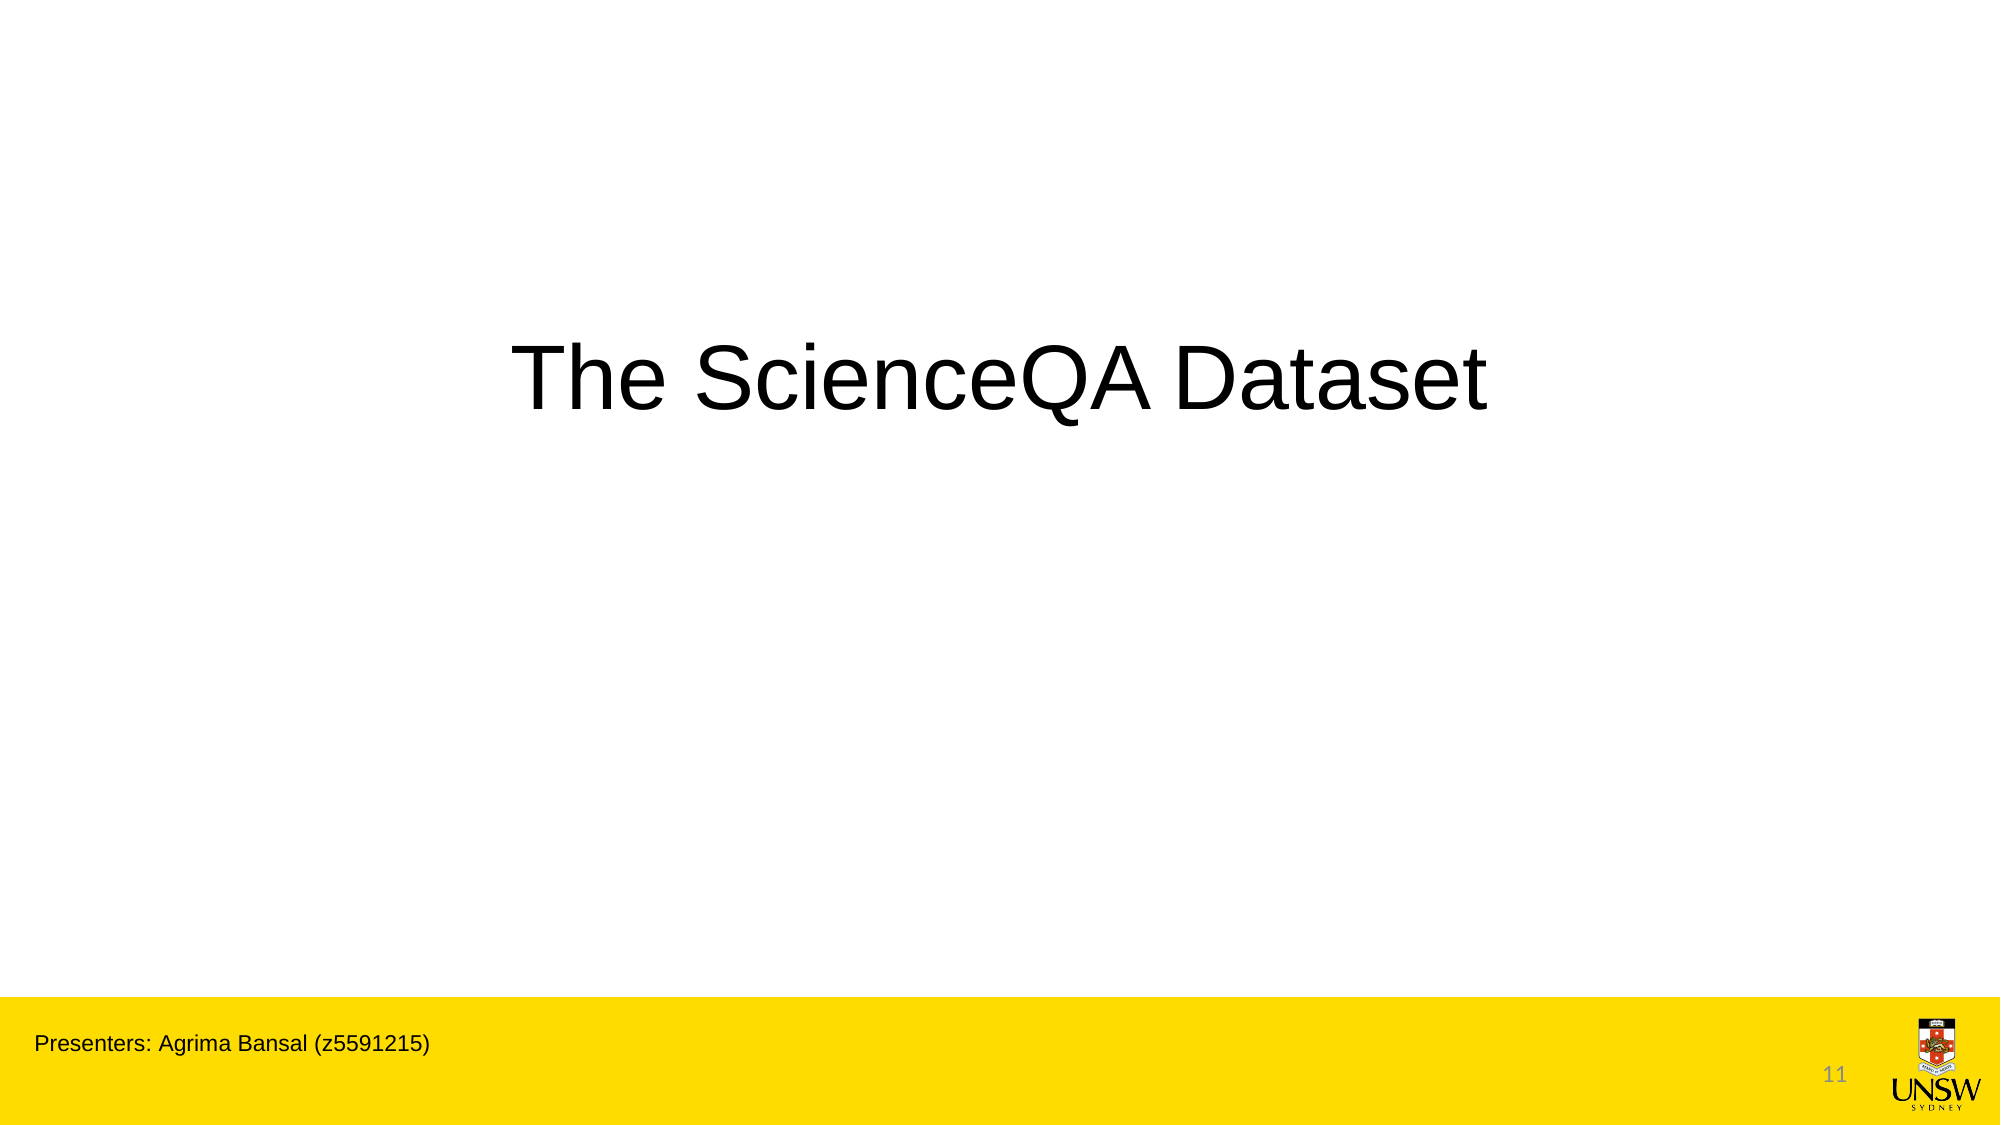

The ScienceQA Dataset

Presenters: Agrima Bansal (z5591215)
11